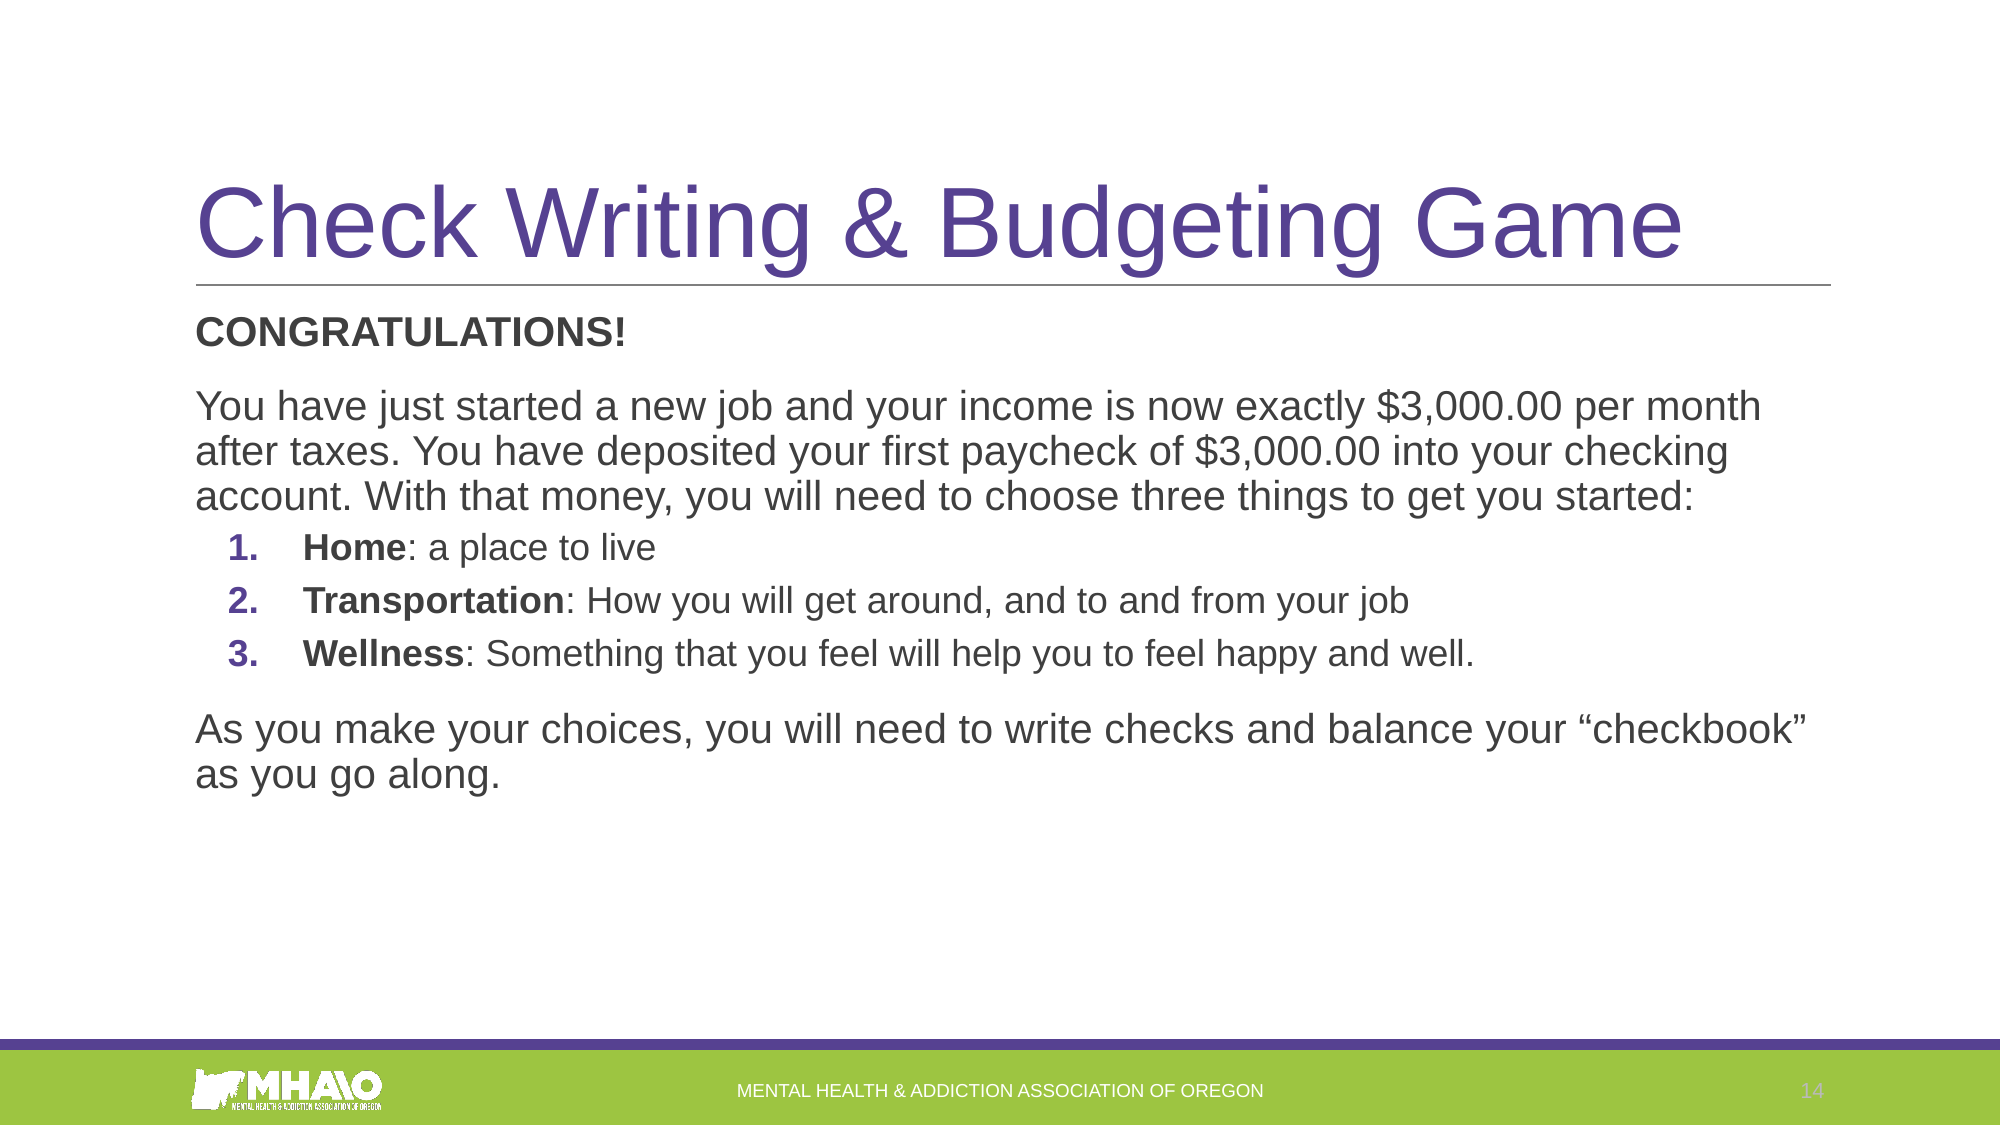

# Check Writing & Budgeting Game
CONGRATULATIONS!
You have just started a new job and your income is now exactly $3,000.00 per month after taxes. You have deposited your first paycheck of $3,000.00 into your checking account. With that money, you will need to choose three things to get you started:
Home: a place to live
Transportation: How you will get around, and to and from your job
Wellness: Something that you feel will help you to feel happy and well.
As you make your choices, you will need to write checks and balance your “checkbook” as you go along.
MENTAL HEALTH & ADDICTION ASSOCIATION OF OREGON
14